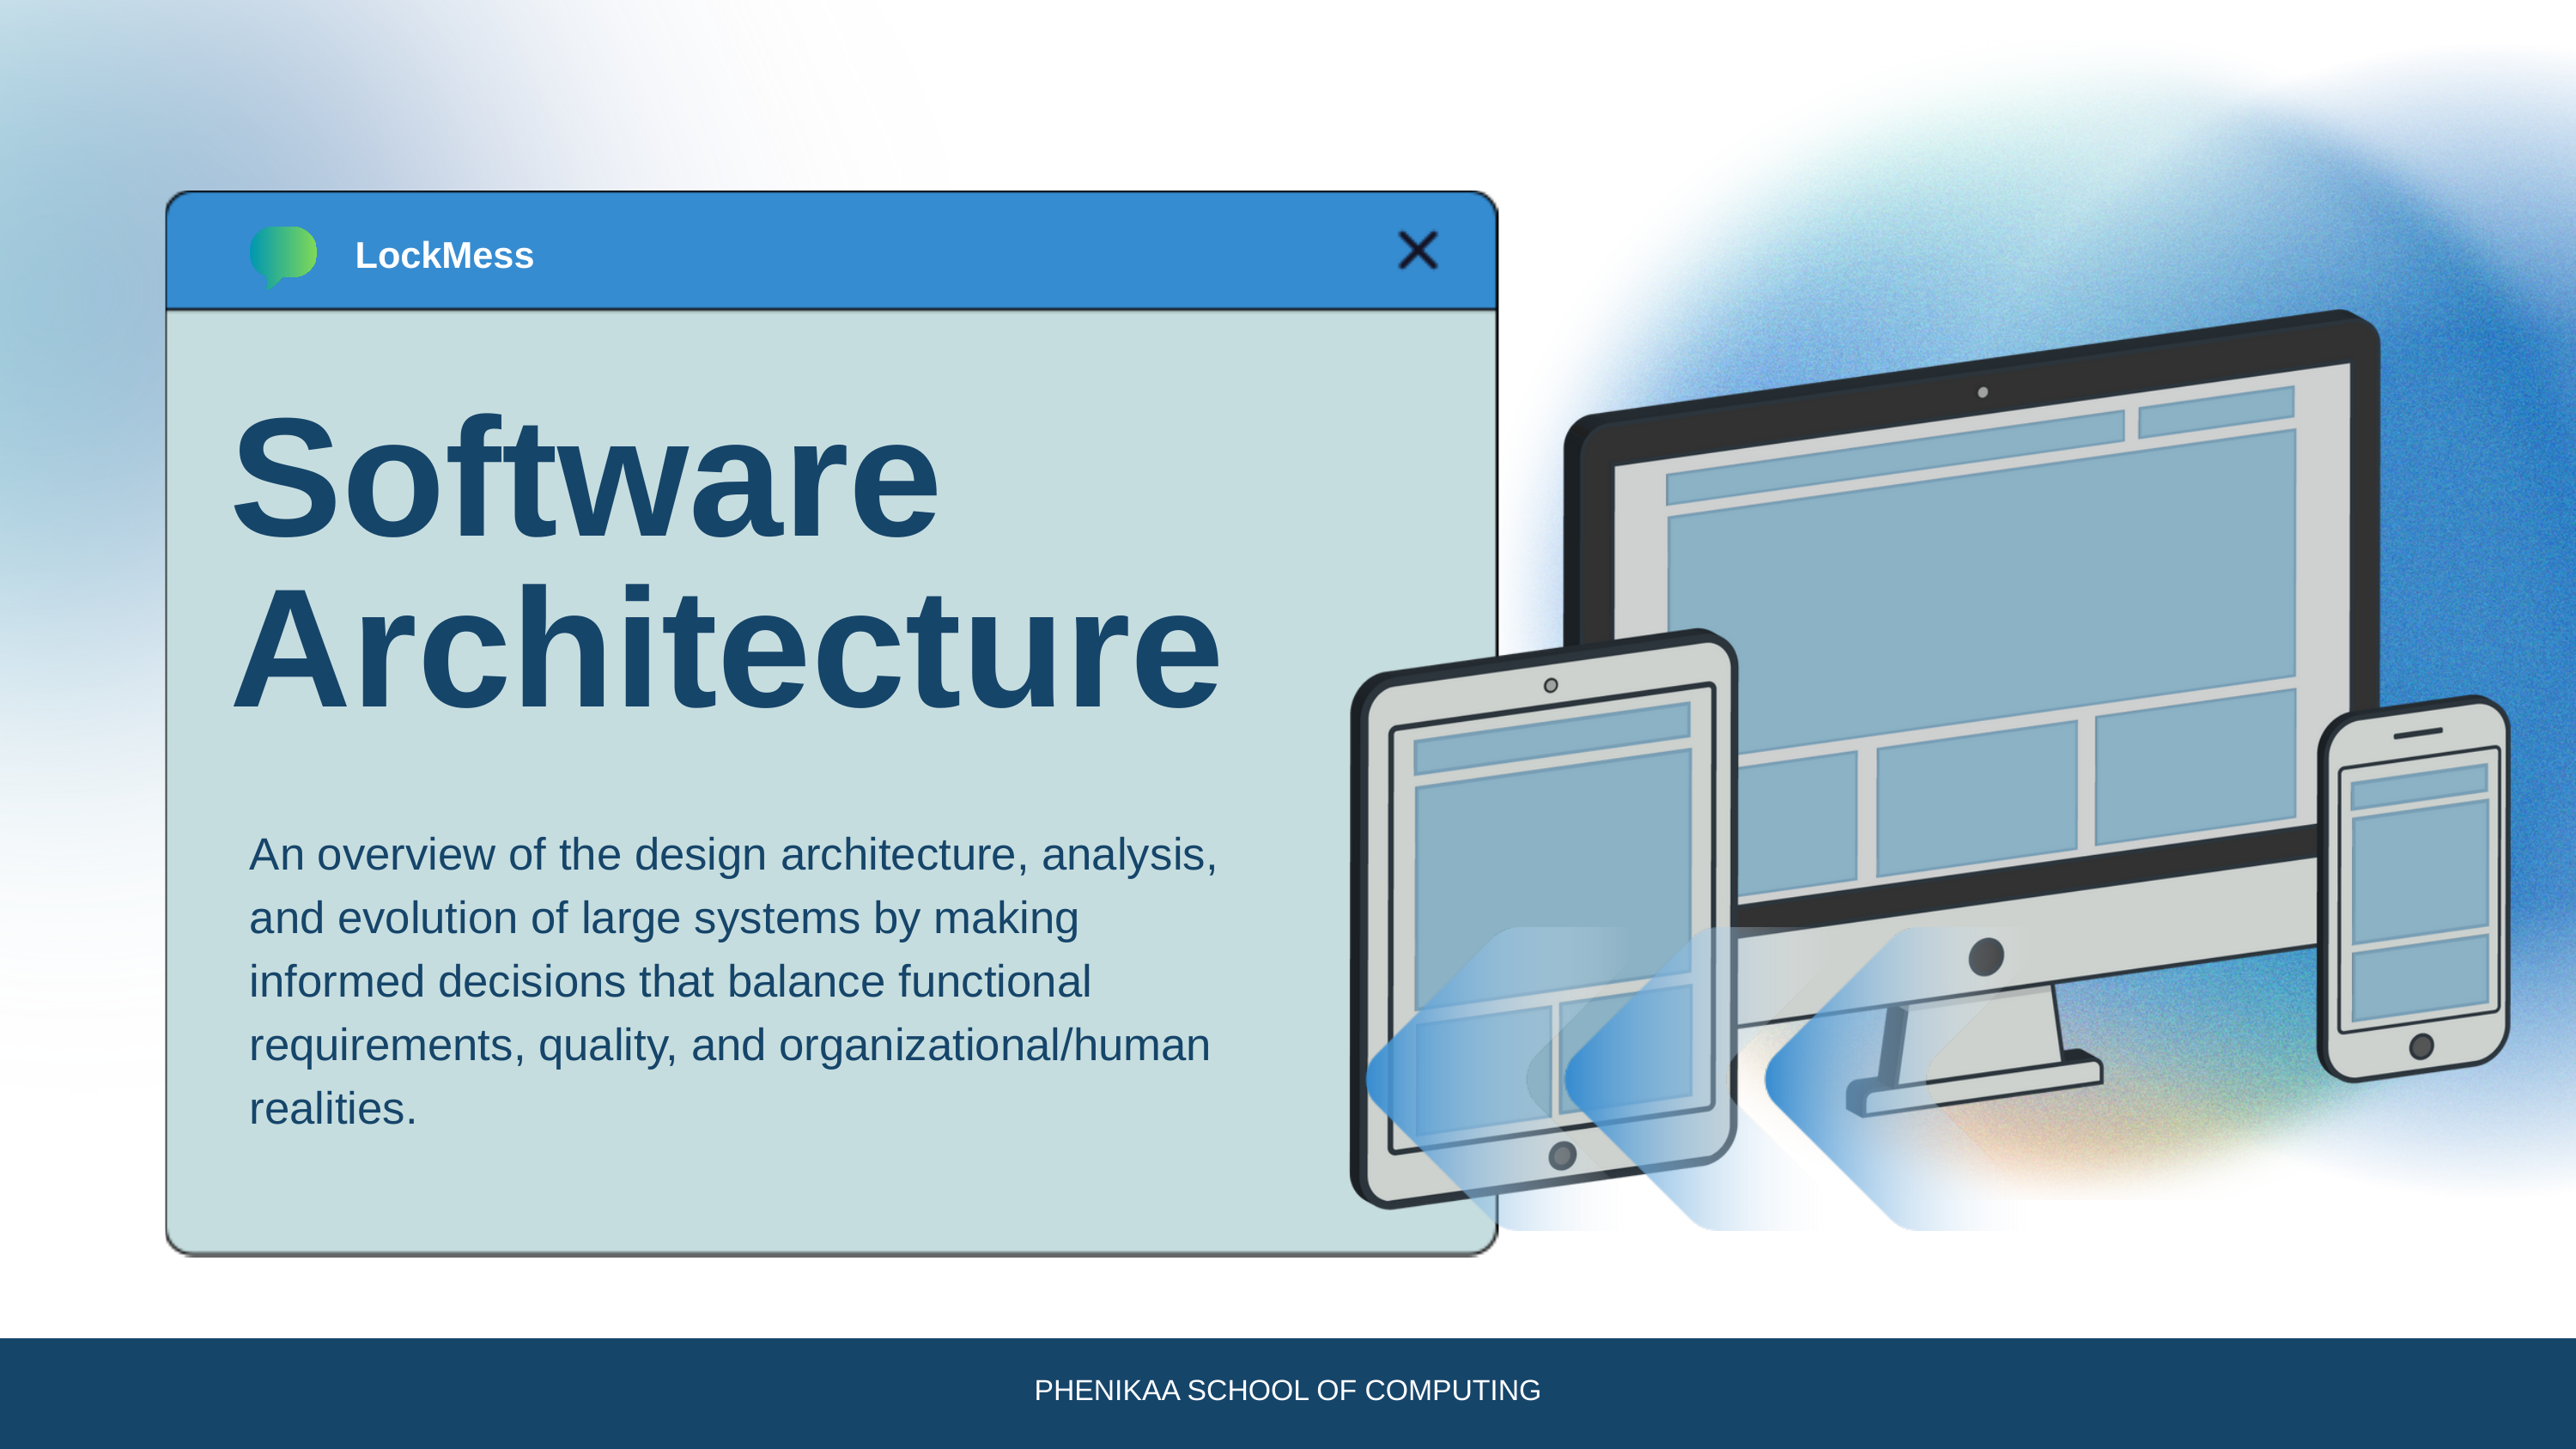

LockMess

Software
Architecture
An overview of the design architecture, analysis, and evolution of large systems by making informed decisions that balance functional requirements, quality, and organizational/human realities.

PHENIKAA SCHOOL OF COMPUTING